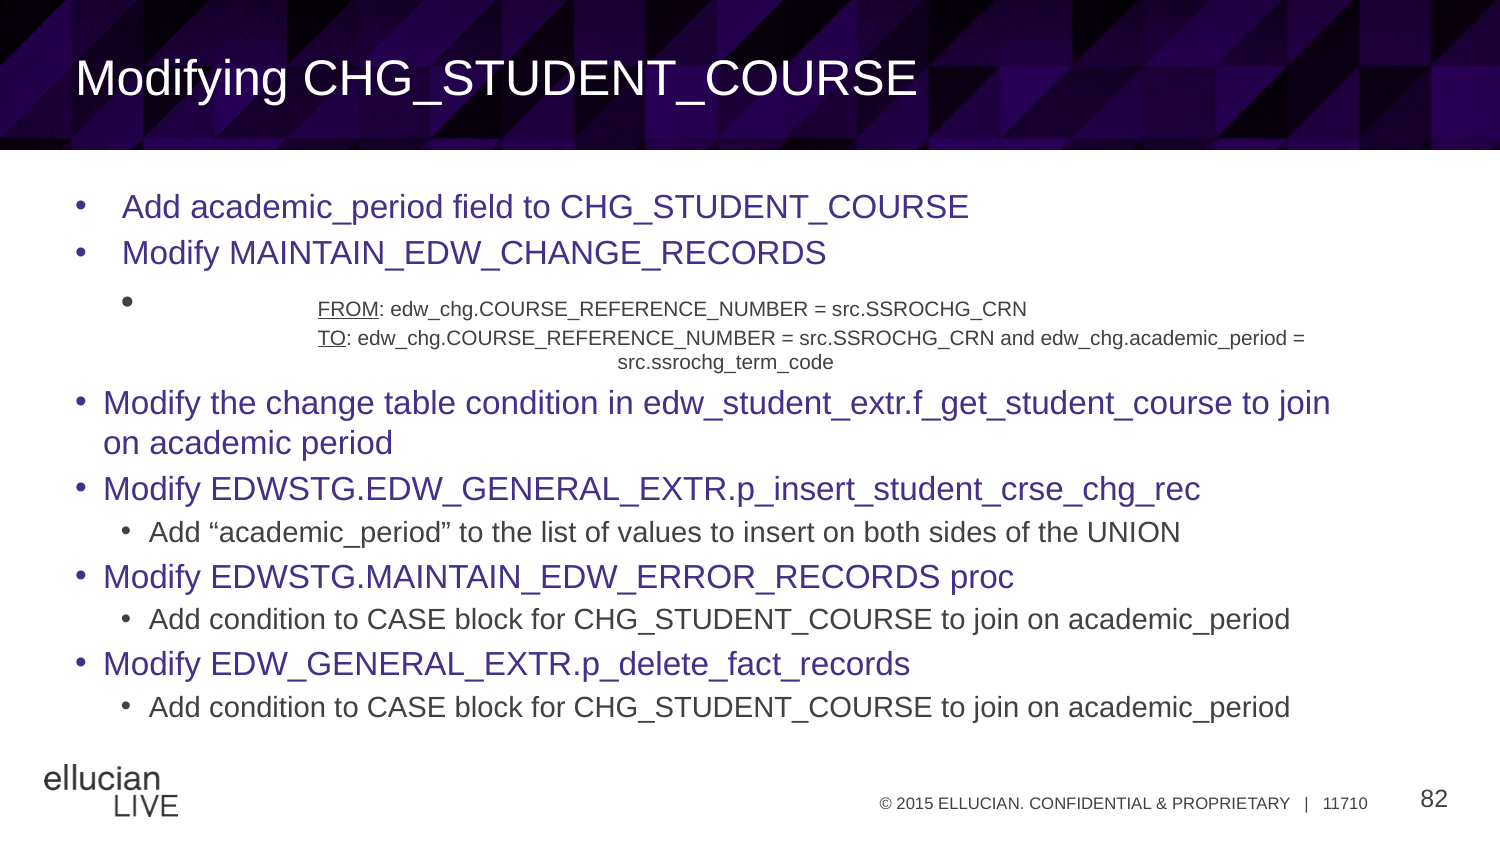

# Modifying CHG_STUDENT_COURSE
Add academic_period field to CHG_STUDENT_COURSE
Modify MAINTAIN_EDW_CHANGE_RECORDS
	FROM: edw_chg.COURSE_REFERENCE_NUMBER = src.SSROCHG_CRN
	TO: edw_chg.COURSE_REFERENCE_NUMBER = src.SSROCHG_CRN and edw_chg.academic_period = 				src.ssrochg_term_code
Modify the change table condition in edw_student_extr.f_get_student_course to join on academic period
Modify EDWSTG.EDW_GENERAL_EXTR.p_insert_student_crse_chg_rec
Add “academic_period” to the list of values to insert on both sides of the UNION
Modify EDWSTG.MAINTAIN_EDW_ERROR_RECORDS proc
Add condition to CASE block for CHG_STUDENT_COURSE to join on academic_period
Modify EDW_GENERAL_EXTR.p_delete_fact_records
Add condition to CASE block for CHG_STUDENT_COURSE to join on academic_period